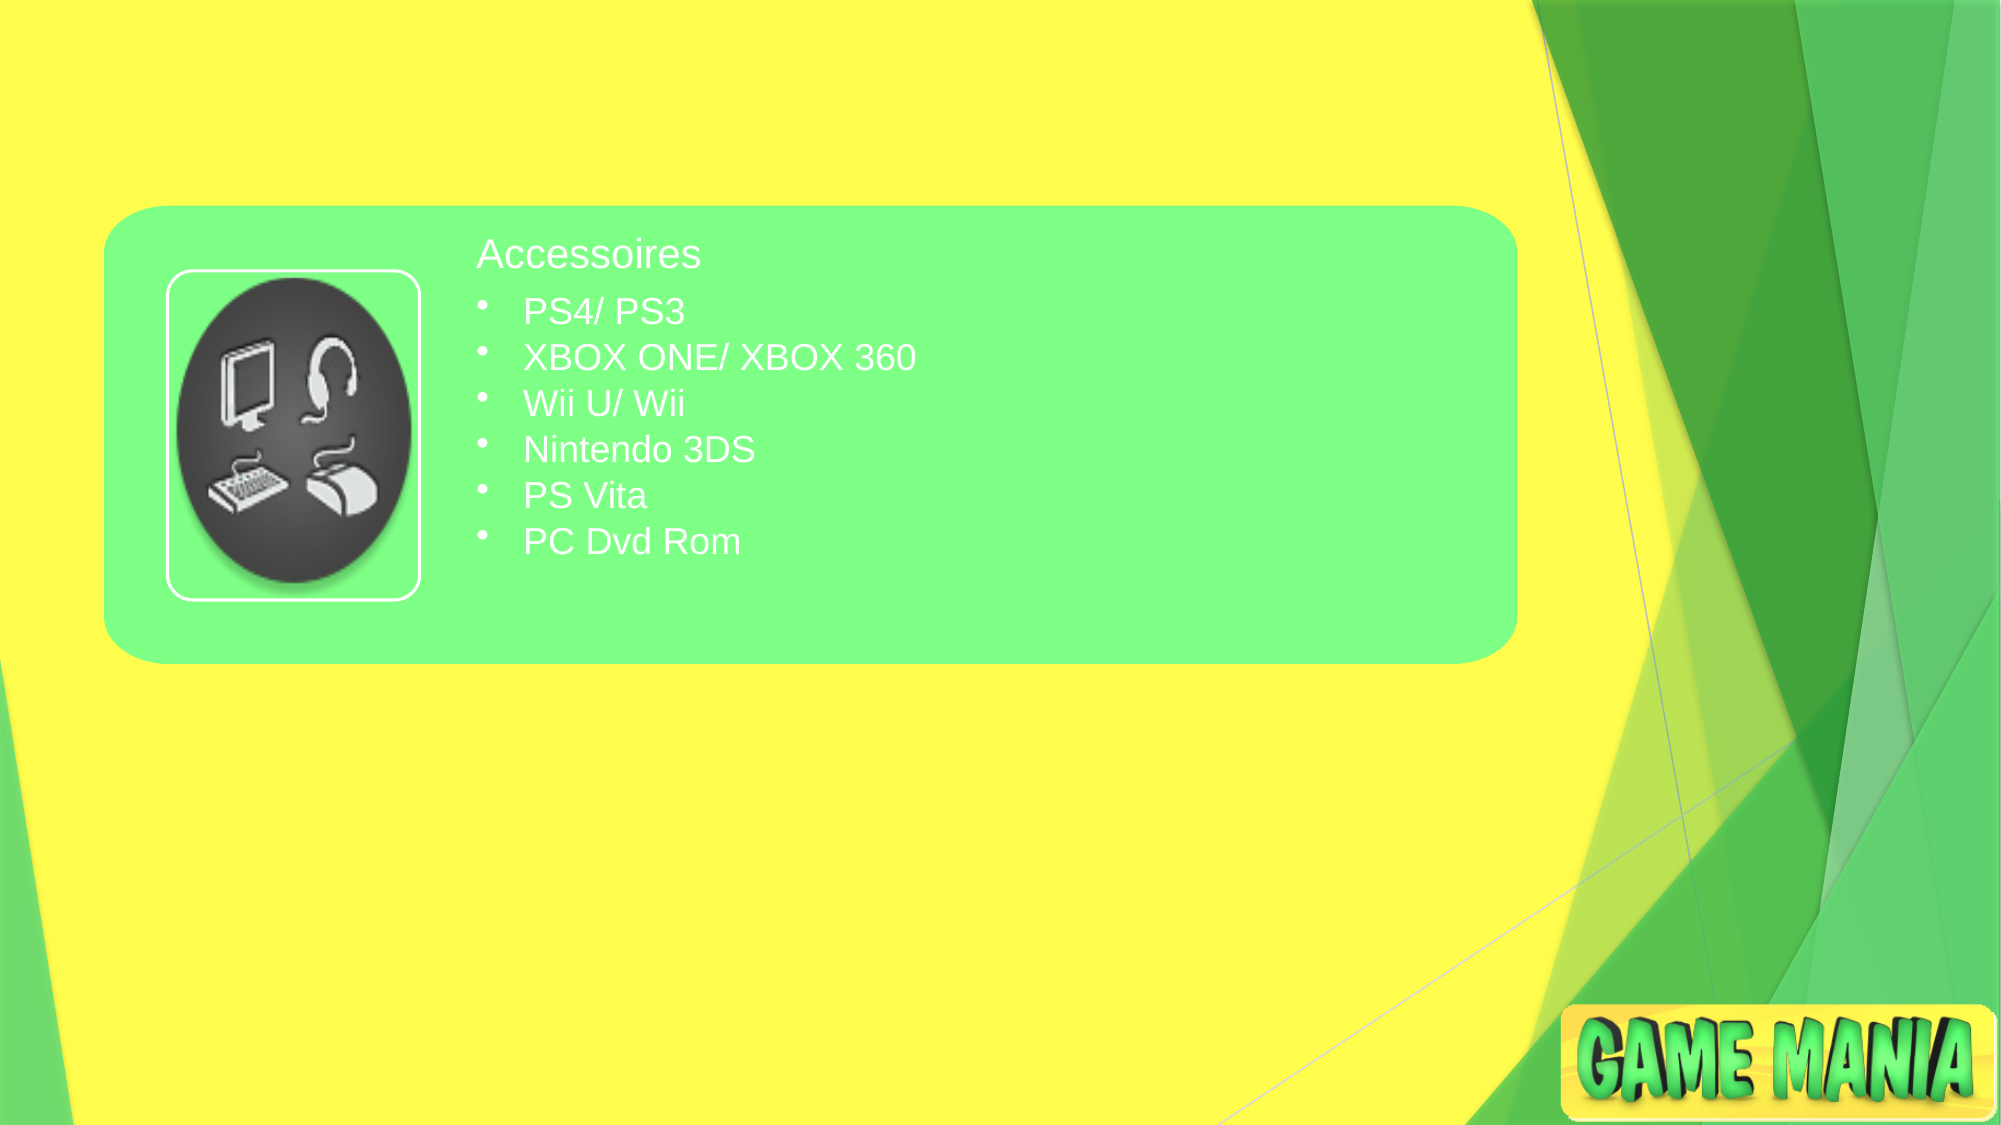

Accessoires
PS4/ PS3
XBOX ONE/ XBOX 360
Wii U/ Wii
Nintendo 3DS
PS Vita
PC Dvd Rom